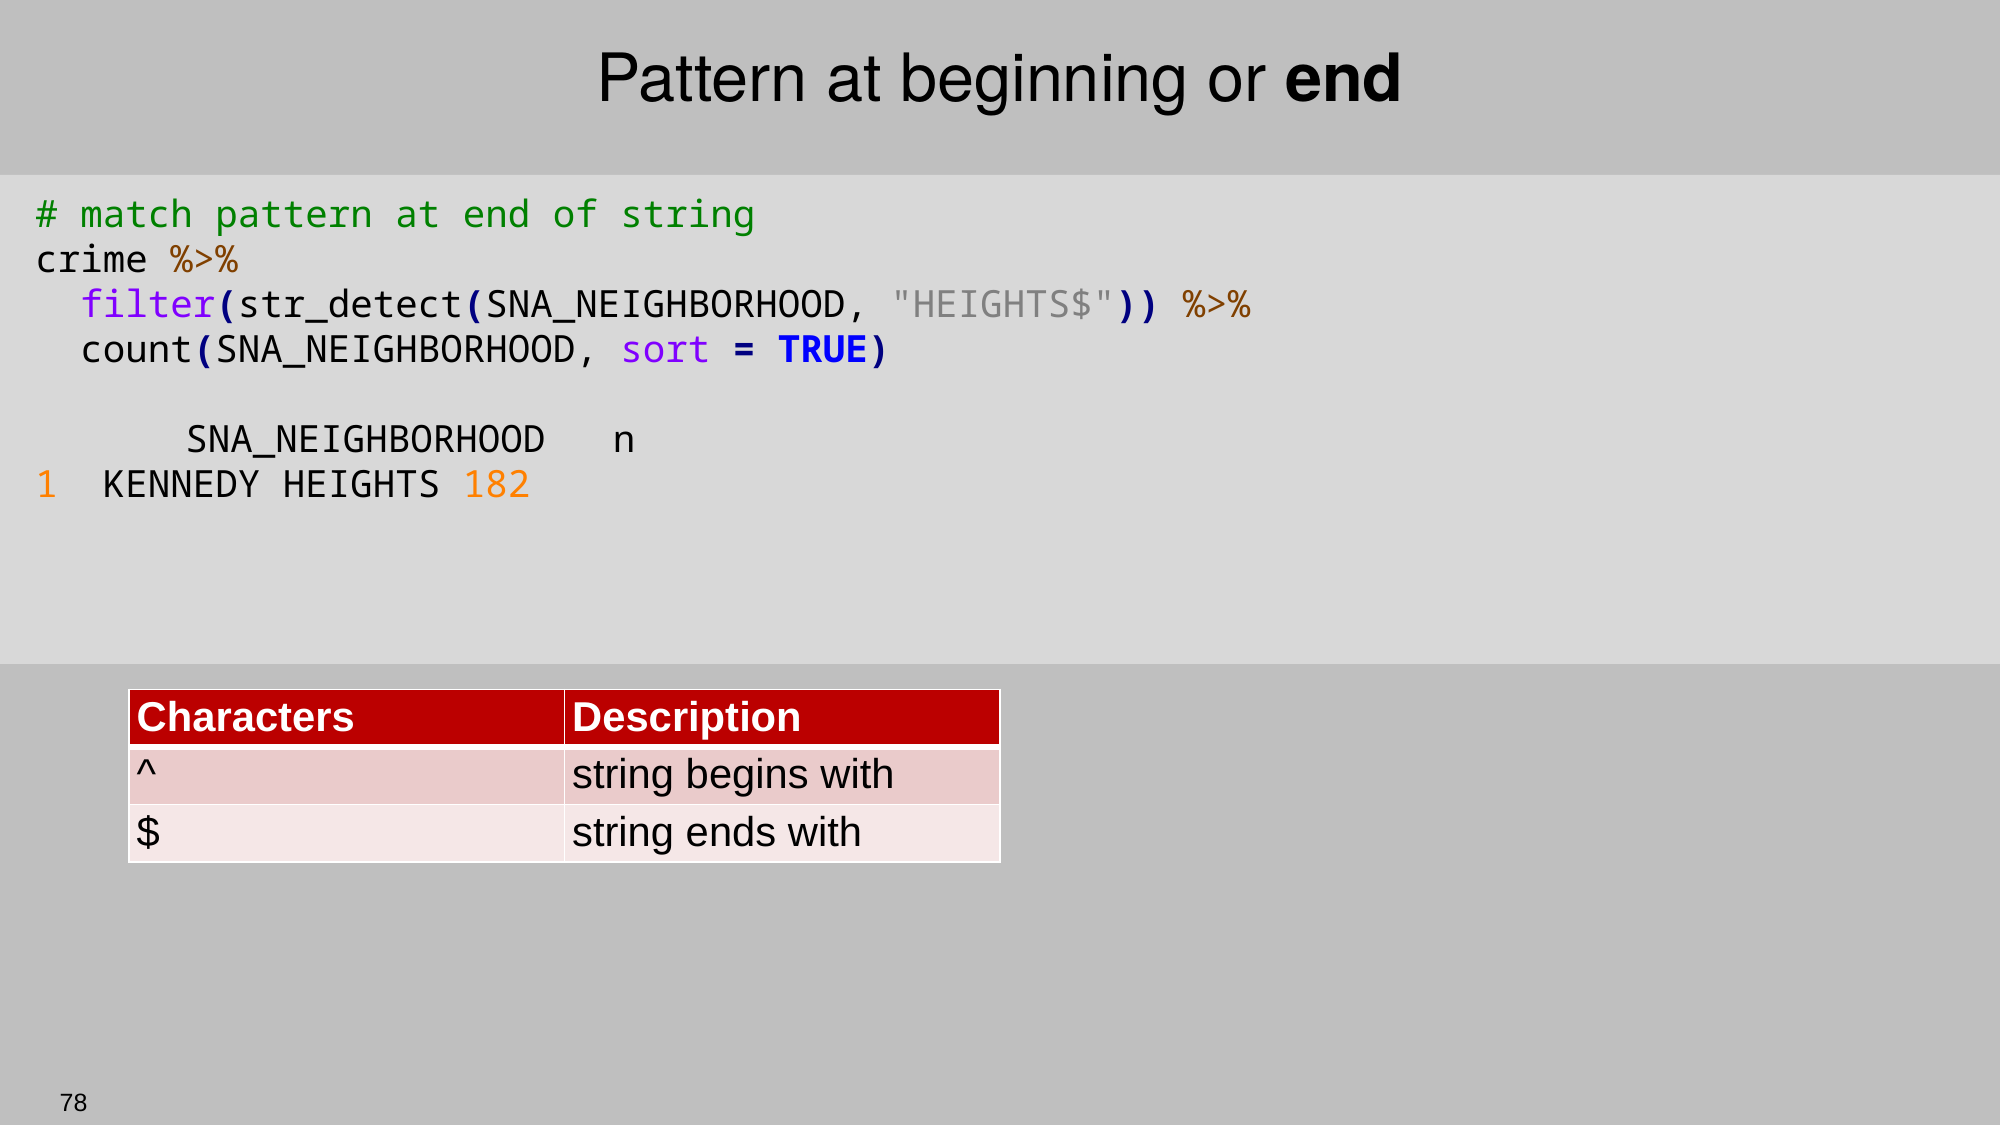

# Pattern at beginning or end
# match pattern at end of string
crime %>%
  filter(str_detect(SNA_NEIGHBORHOOD, "HEIGHTS$")) %>%
  count(SNA_NEIGHBORHOOD, sort = TRUE)

	SNA_NEIGHBORHOOD   n
1  KENNEDY HEIGHTS 182
| Characters | Description |
| --- | --- |
| ^ | string begins with |
| $ | string ends with |